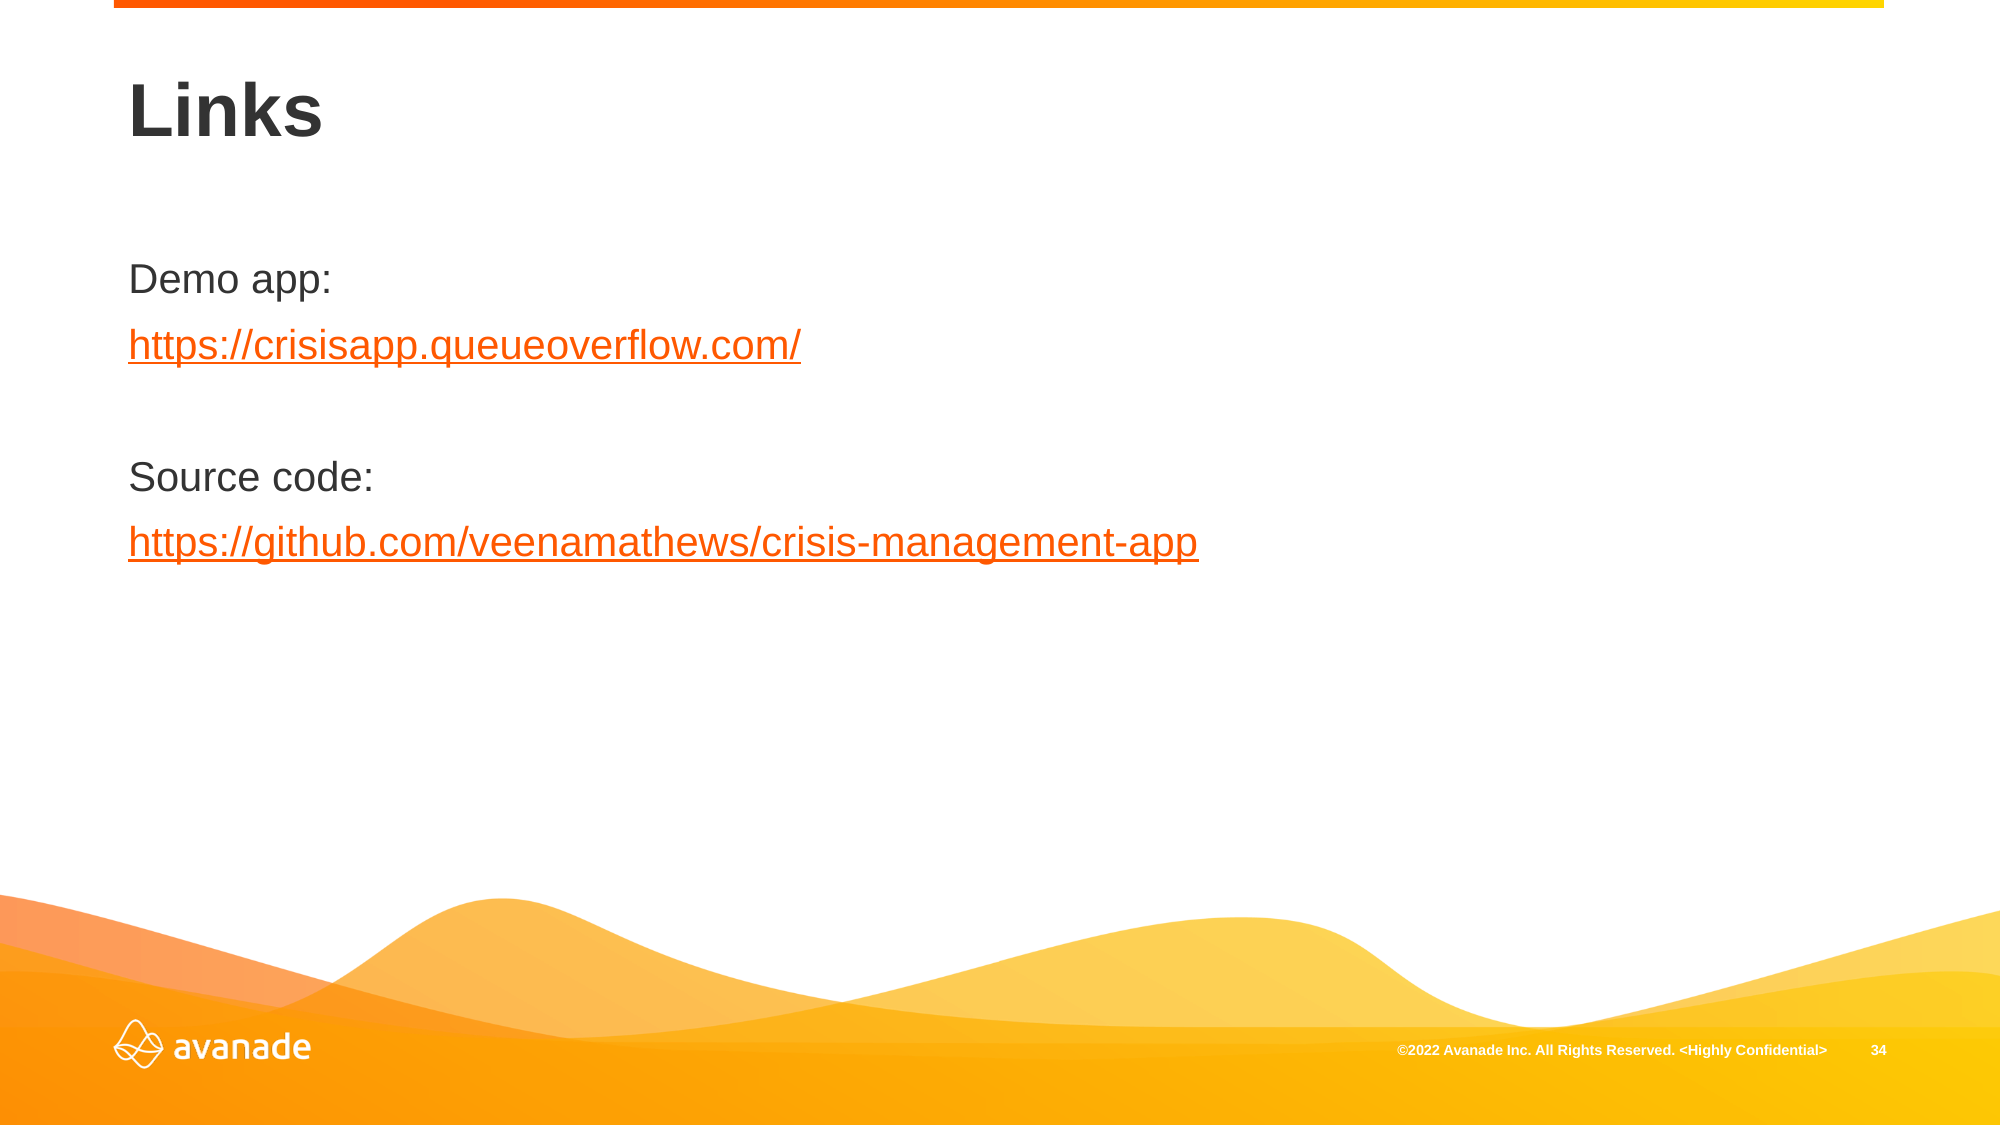

# Links
Demo app:
https://crisisapp.queueoverflow.com/

Source code:
https://github.com/veenamathews/crisis-management-app